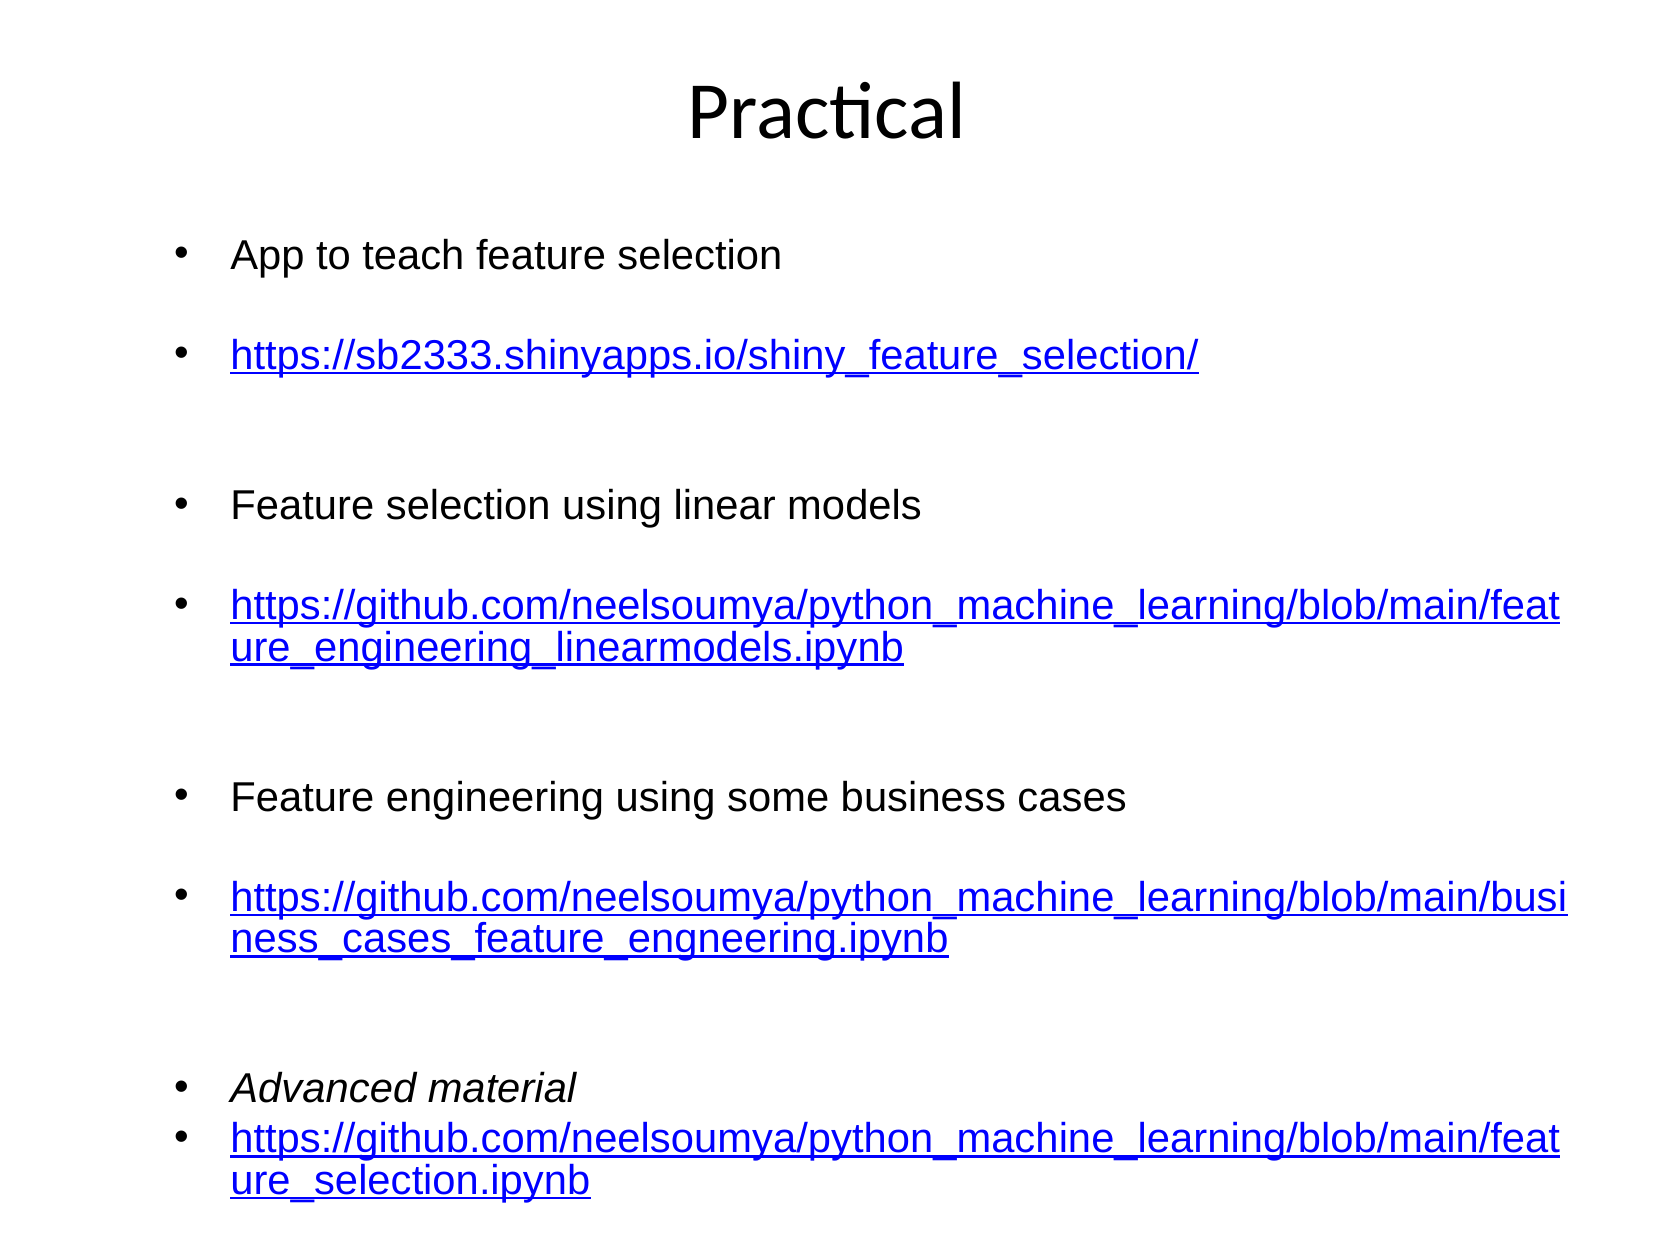

Practical

App to teach feature selection

https://sb2333.shinyapps.io/shiny_feature_selection/

Feature selection using linear models

https://github.com/neelsoumya/python_machine_learning/blob/main/feature_engineering_linearmodels.ipynb

Feature engineering using some business cases

https://github.com/neelsoumya/python_machine_learning/blob/main/business_cases_feature_engneering.ipynb

Advanced material
https://github.com/neelsoumya/python_machine_learning/blob/main/feature_selection.ipynb